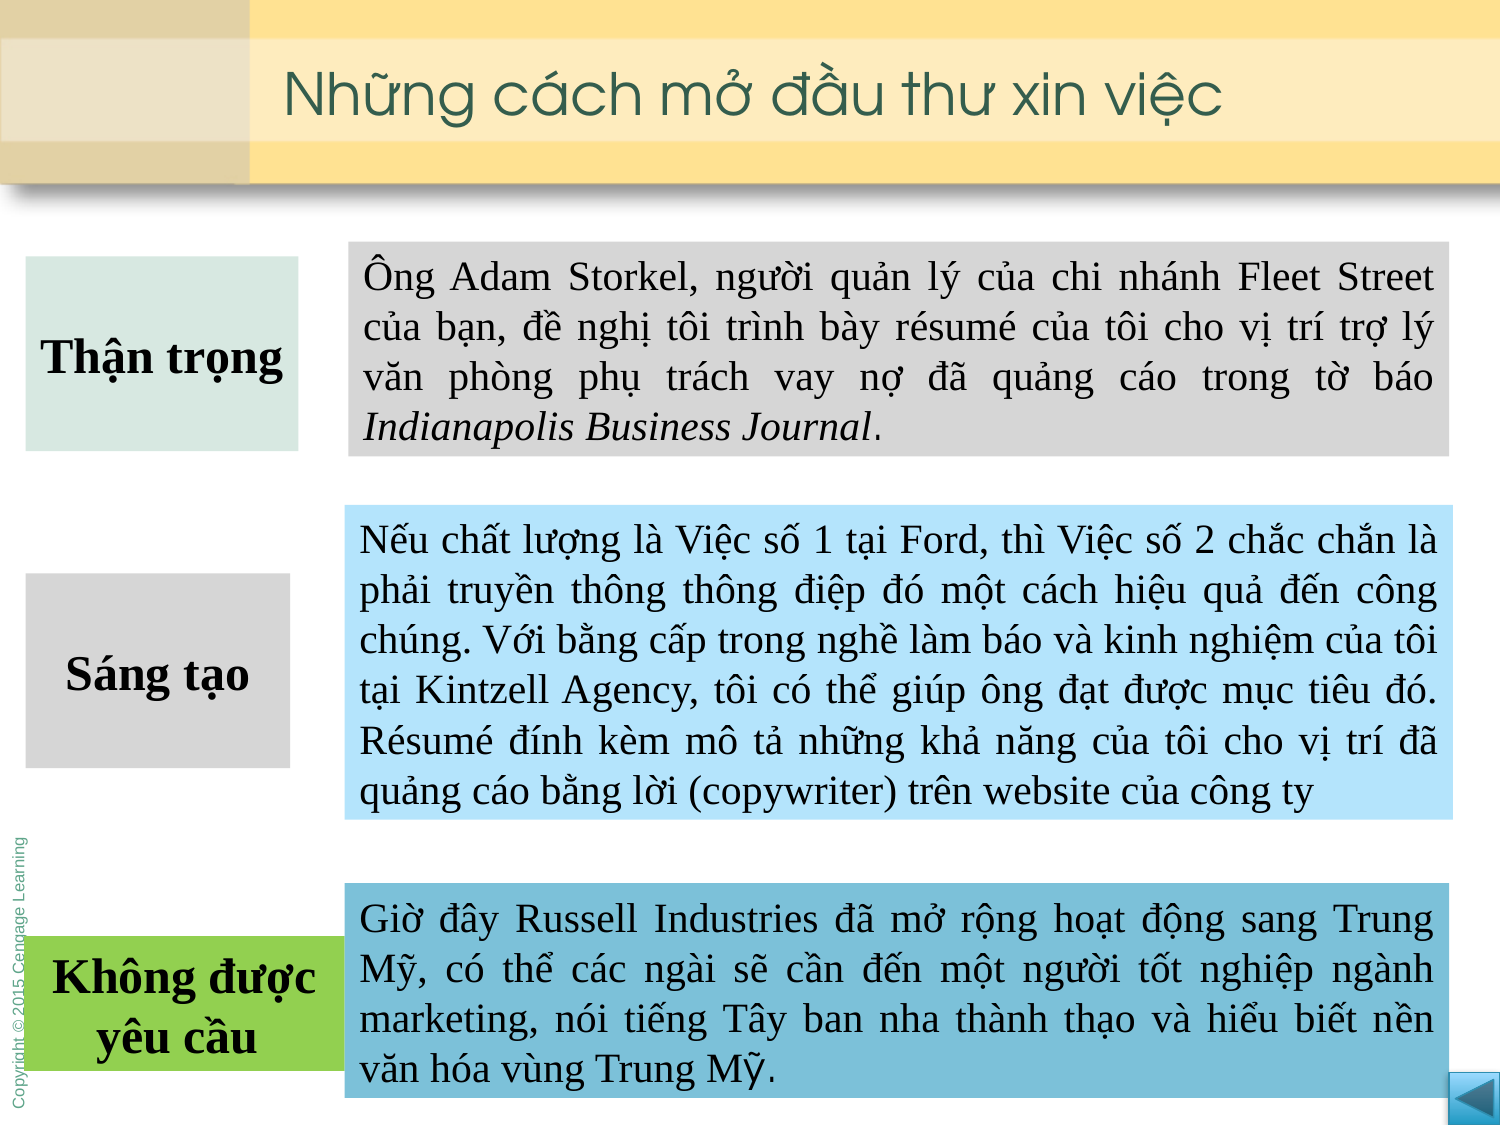

# Những cách mở đầu thư xin việc
Ông Adam Storkel, người quản lý của chi nhánh Fleet Street của bạn, đề nghị tôi trình bày résumé của tôi cho vị trí trợ lý văn phòng phụ trách vay nợ đã quảng cáo trong tờ báo Indianapolis Business Journal.

Thận trọng

Nếu chất lượng là Việc số 1 tại Ford, thì Việc số 2 chắc chắn là phải truyền thông thông điệp đó một cách hiệu quả đến công chúng. Với bằng cấp trong nghề làm báo và kinh nghiệm của tôi tại Kintzell Agency, tôi có thể giúp ông đạt được mục tiêu đó. Résumé đính kèm mô tả những khả năng của tôi cho vị trí đã quảng cáo bằng lời (copywriter) trên website của công ty

  Sáng tạo

Giờ đây Russell Industries đã mở rộng hoạt động sang Trung Mỹ, có thể các ngài sẽ cần đến một người tốt nghiệp ngành marketing, nói tiếng Tây ban nha thành thạo và hiểu biết nền văn hóa vùng Trung Mỹ.
Không được yêu cầu